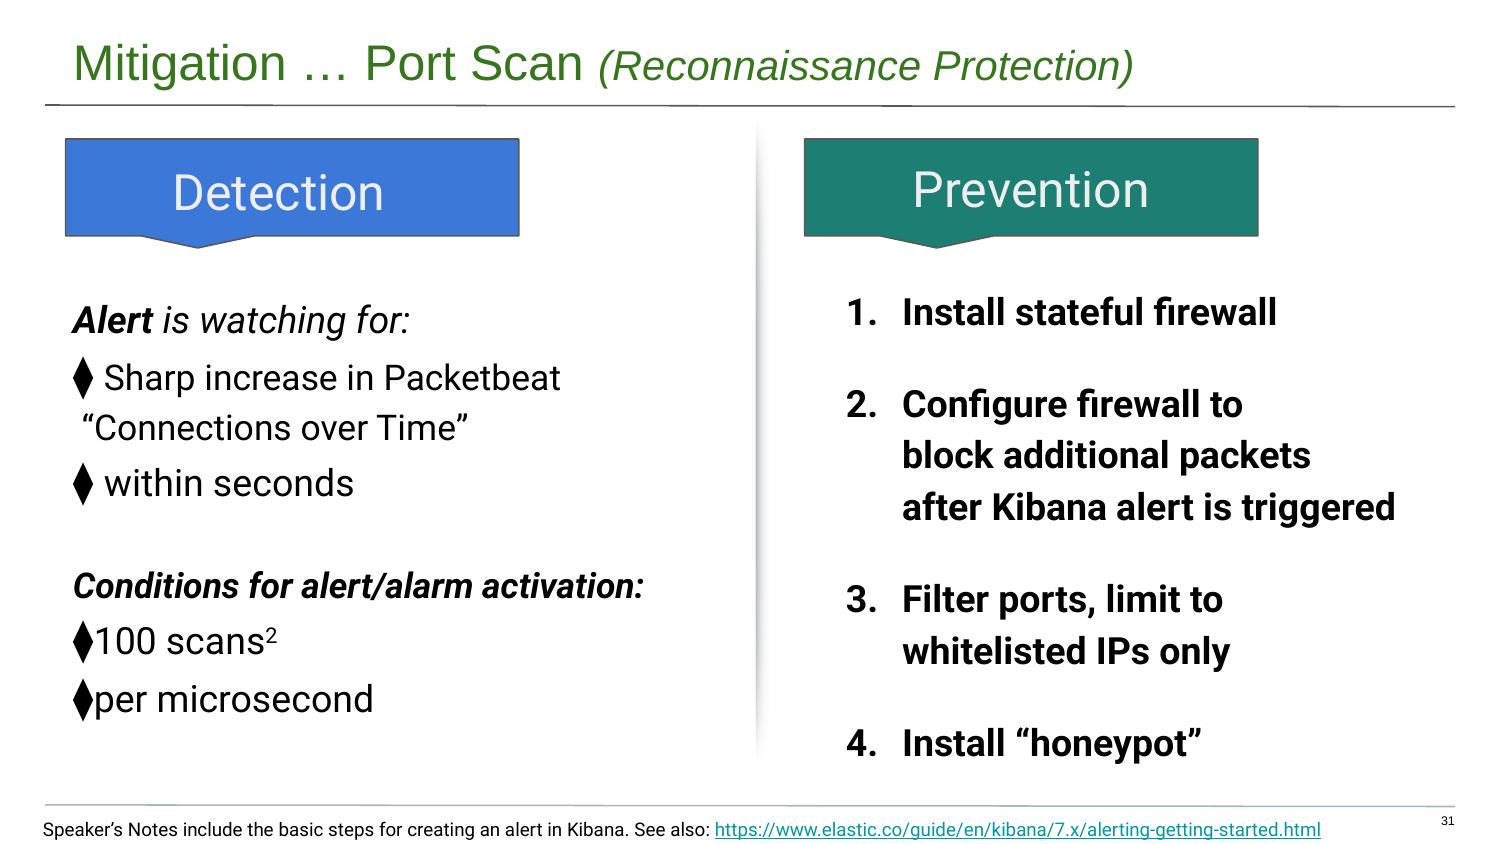

# Mitigation … Port Scan (Reconnaissance Protection)

Detection
Prevention

Install stateful firewall
Configure firewall to
block additional packets
after Kibana alert is triggered

Filter ports, limit to whitelisted IPs only
Install “honeypot”

Alert is watching for:
⧫ Sharp increase in Packetbeat
 “Connections over Time”
⧫ within seconds

Conditions for alert/alarm activation:
⧫100 scans2
⧫per microsecond

Speaker’s Notes include the basic steps for creating an alert in Kibana. See also: https://www.elastic.co/guide/en/kibana/7.x/alerting-getting-started.html
31